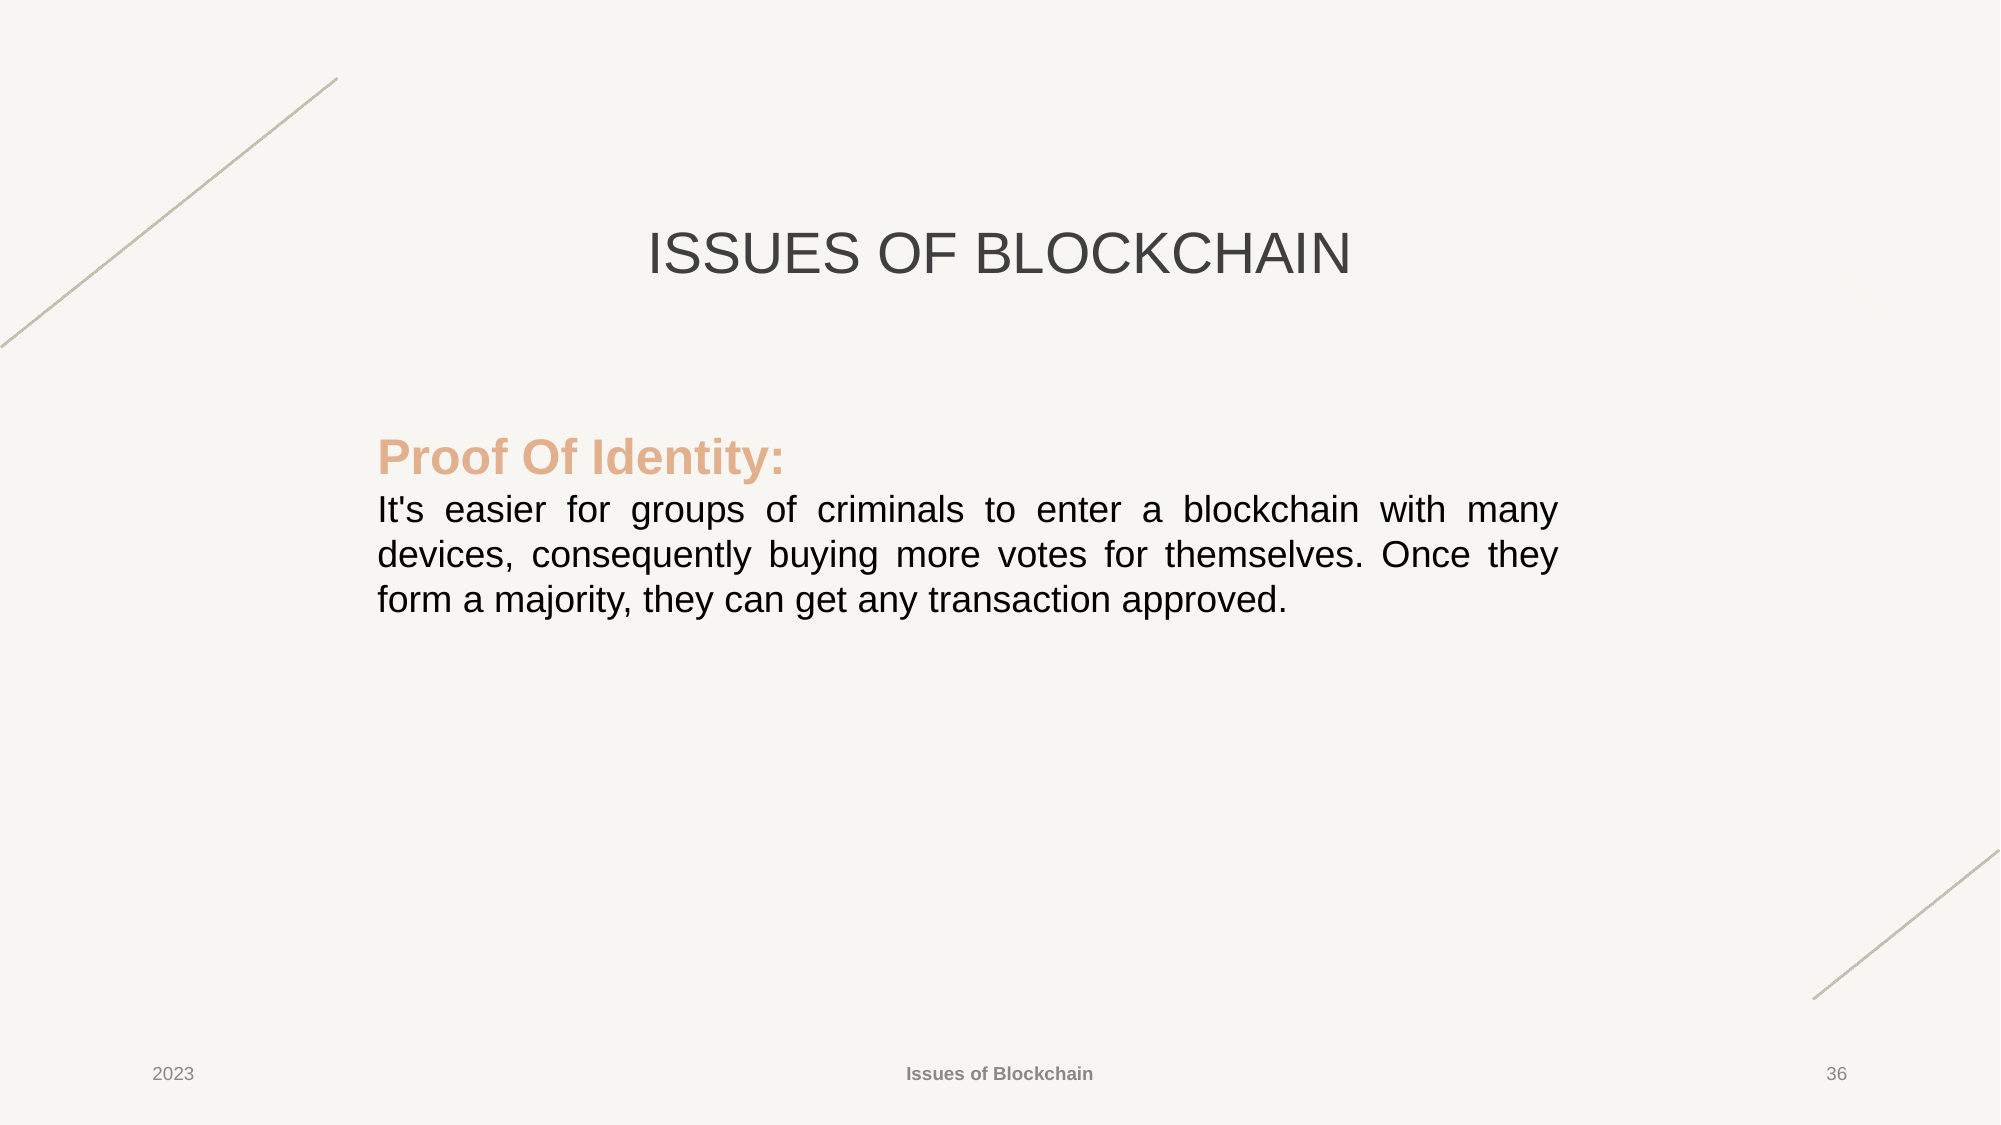

# ISSUES OF BLOCKCHAIN
Proof Of Identity:
It's easier for groups of criminals to enter a blockchain with many devices, consequently buying more votes for themselves. Once they form a majority, they can get any transaction approved.
2023
Issues of Blockchain
36